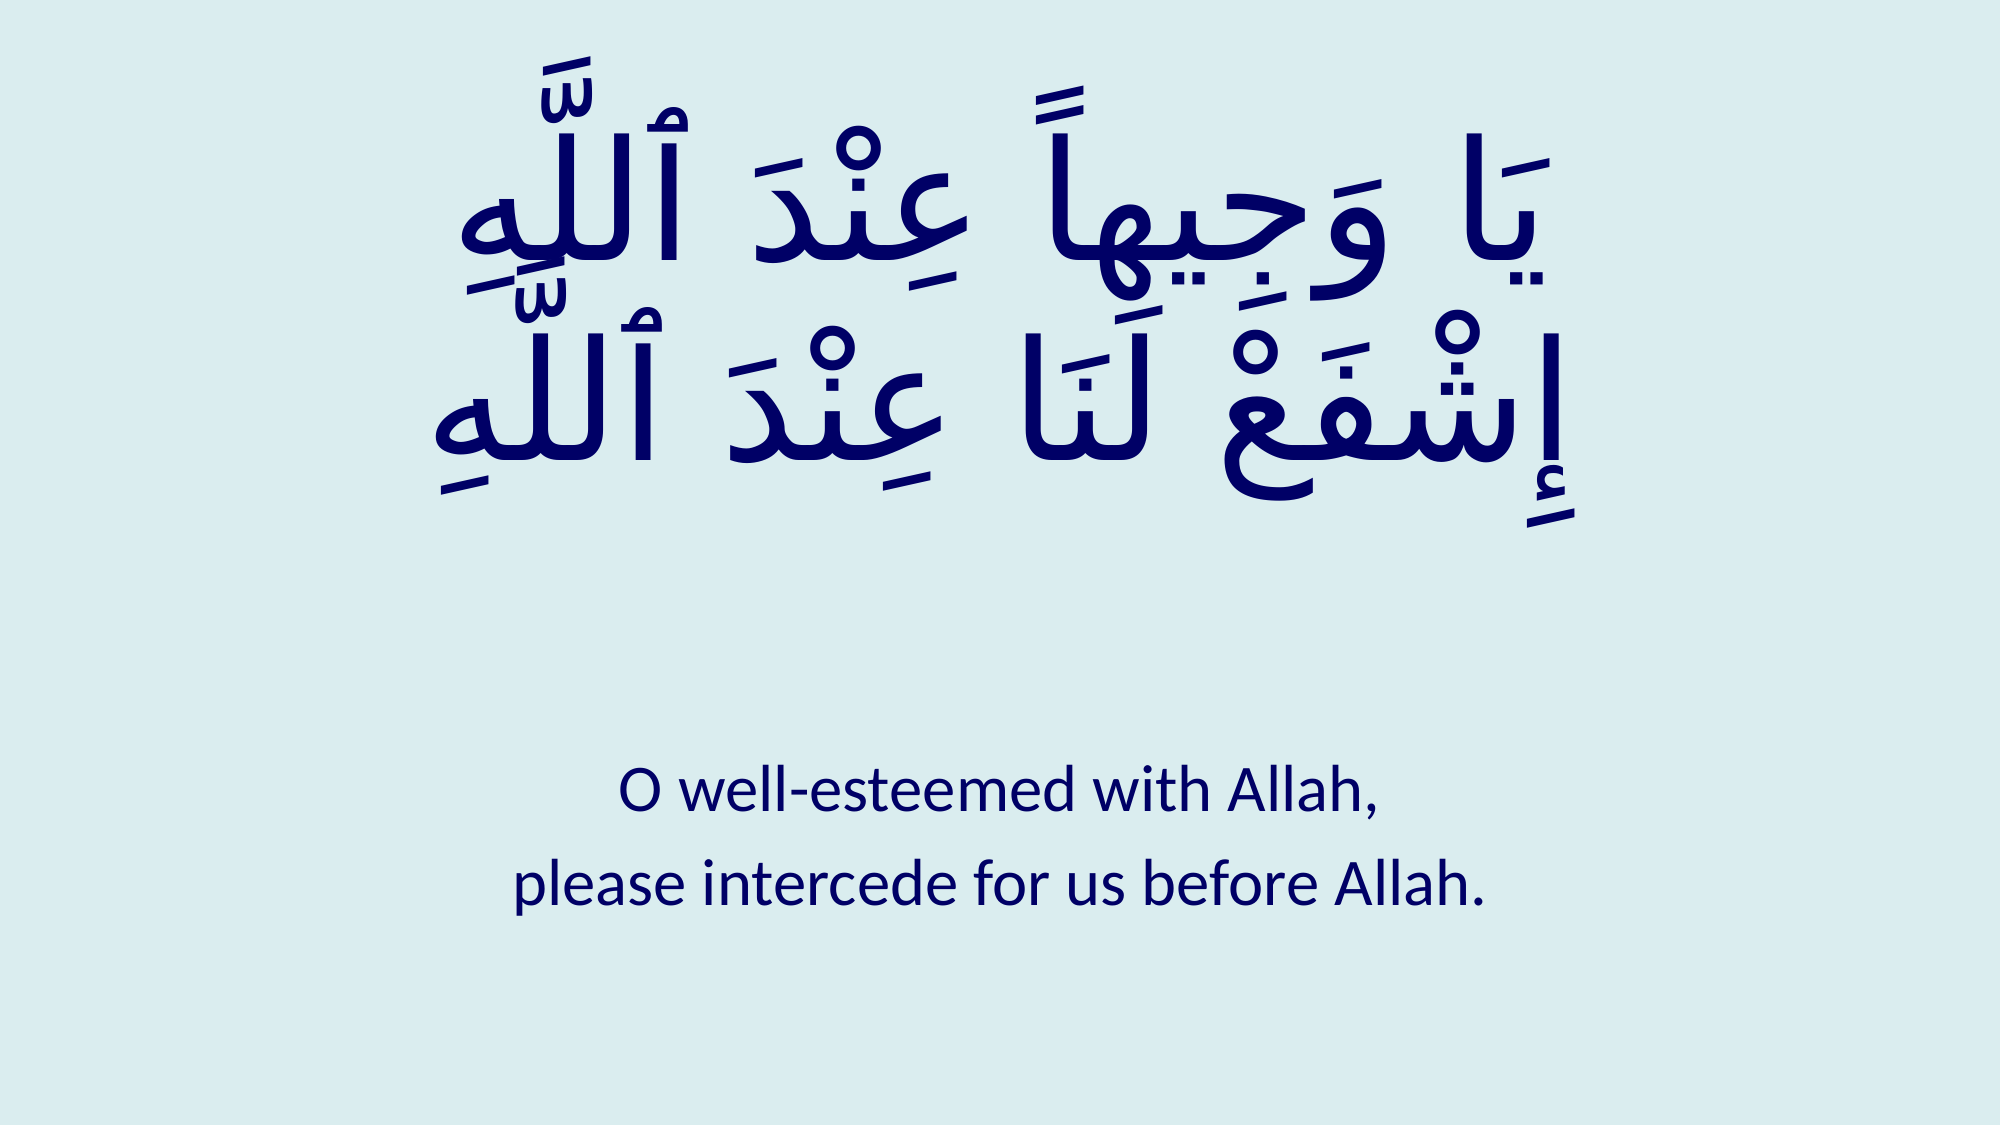

# يَا وَجِيهاً عِنْدَ ٱللَّهِ إِشْفَعْ لَنَا عِنْدَ ٱللَّهِ
O well-esteemed with Allah,
please intercede for us before Allah.